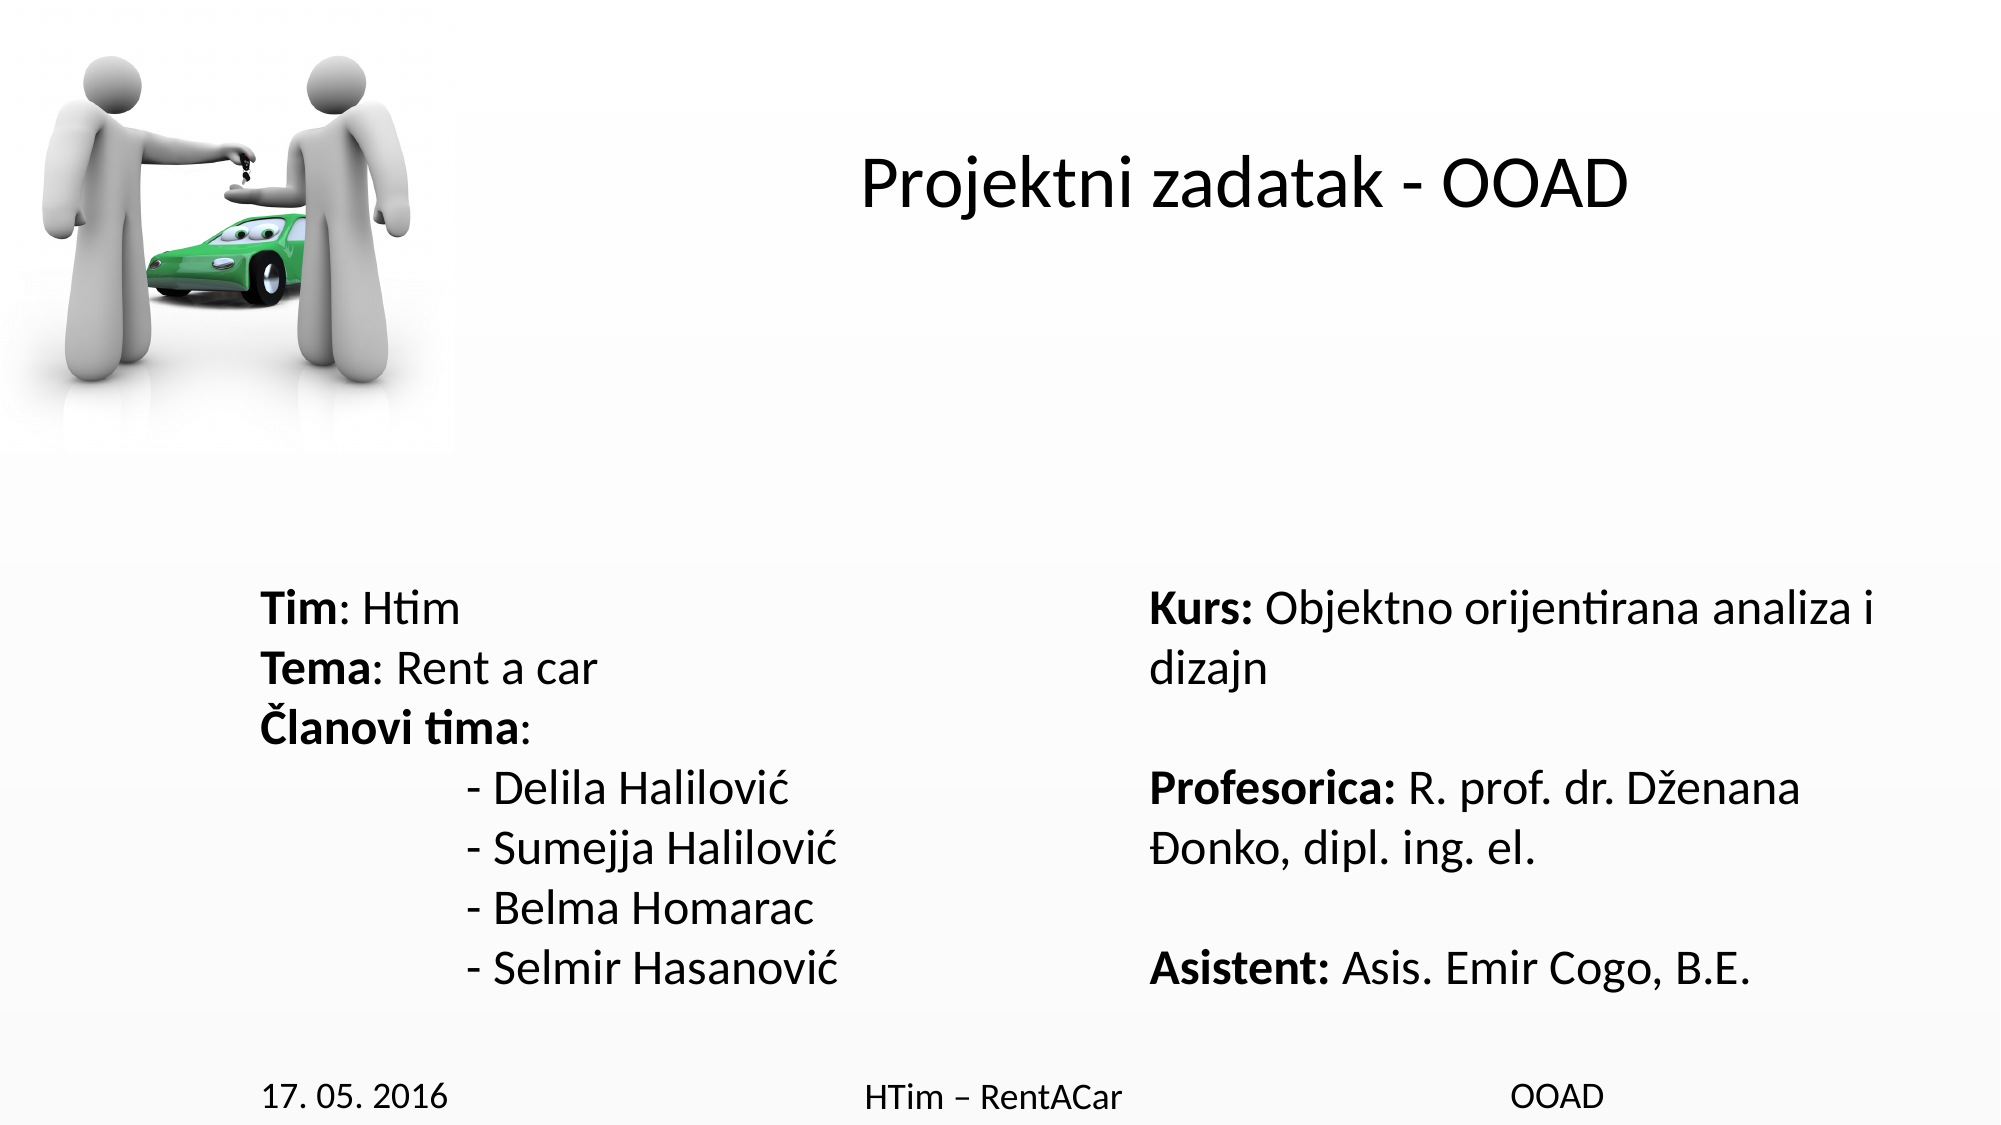

# Projektni zadatak - OOAD
Tim: Htim
Tema: Rent a car
Članovi tima:
	     - Delila Halilović
	     - Sumejja Halilović
	     - Belma Homarac
	     - Selmir Hasanović
Kurs: Objektno orijentirana analiza i dizajn

Profesorica: R. prof. dr. Dženana Đonko, dipl. ing. el.

Asistent: Asis. Emir Cogo, B.E.
17. 05. 2016
OOAD
HTim – RentACar